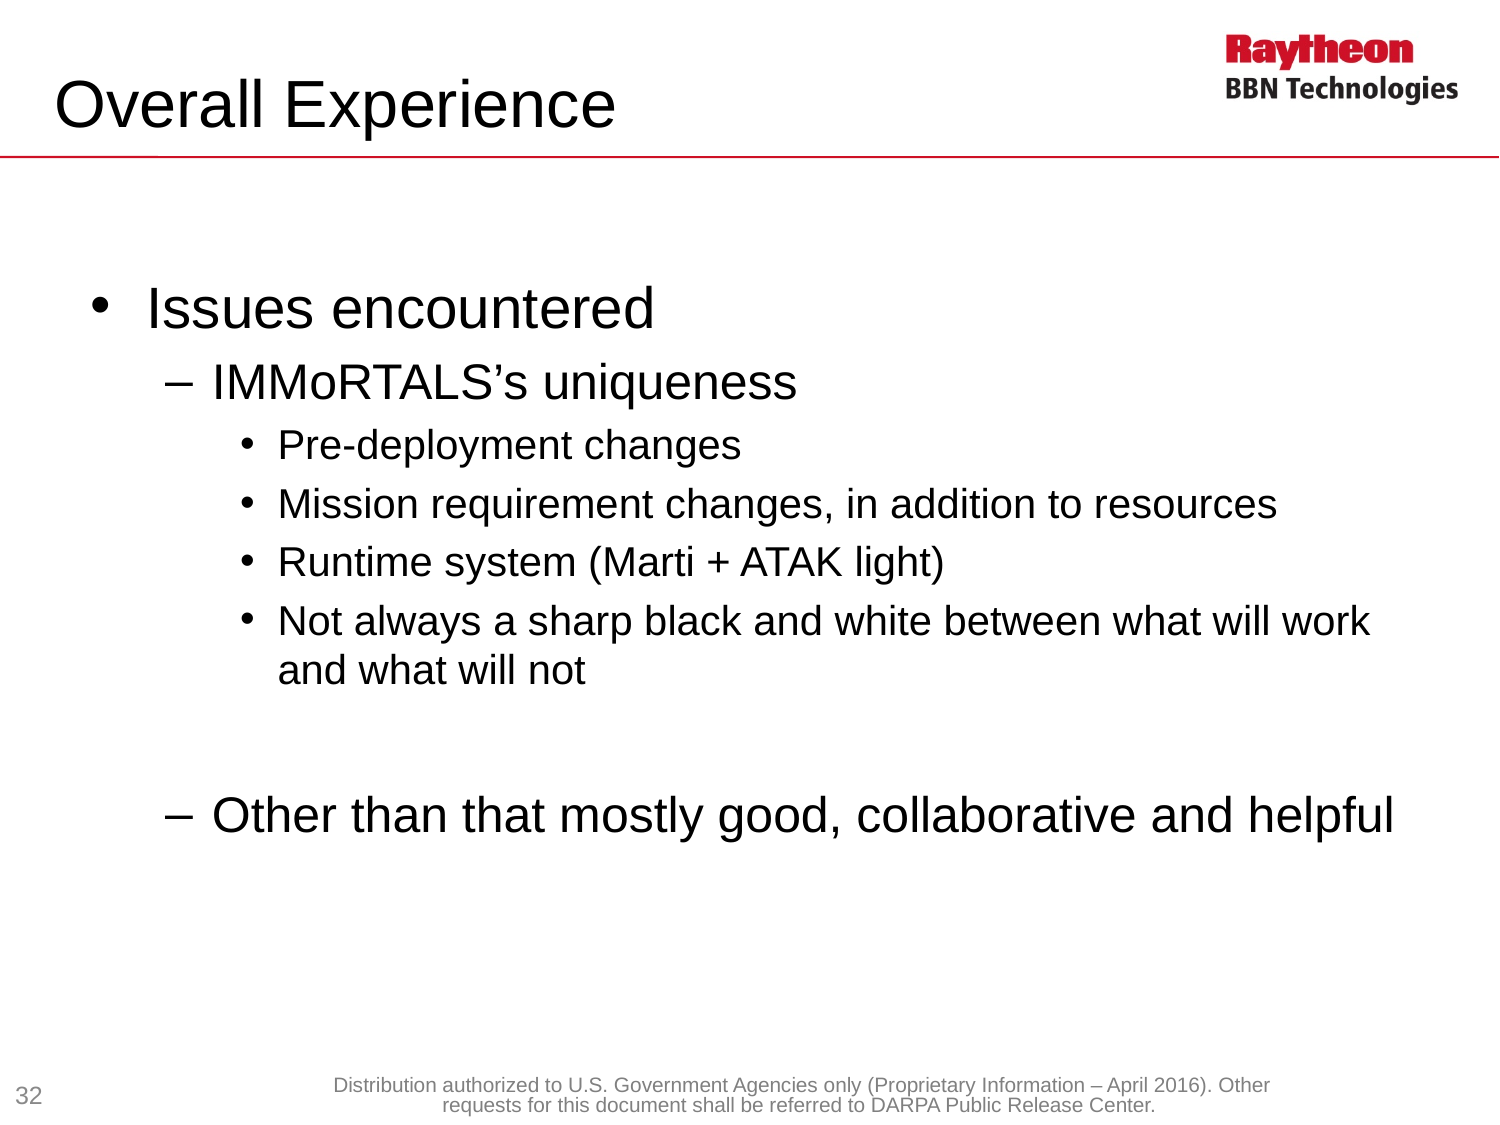

# Overall Experience
Issues encountered
IMMoRTALS’s uniqueness
Pre-deployment changes
Mission requirement changes, in addition to resources
Runtime system (Marti + ATAK light)
Not always a sharp black and white between what will work and what will not

Other than that mostly good, collaborative and helpful
32